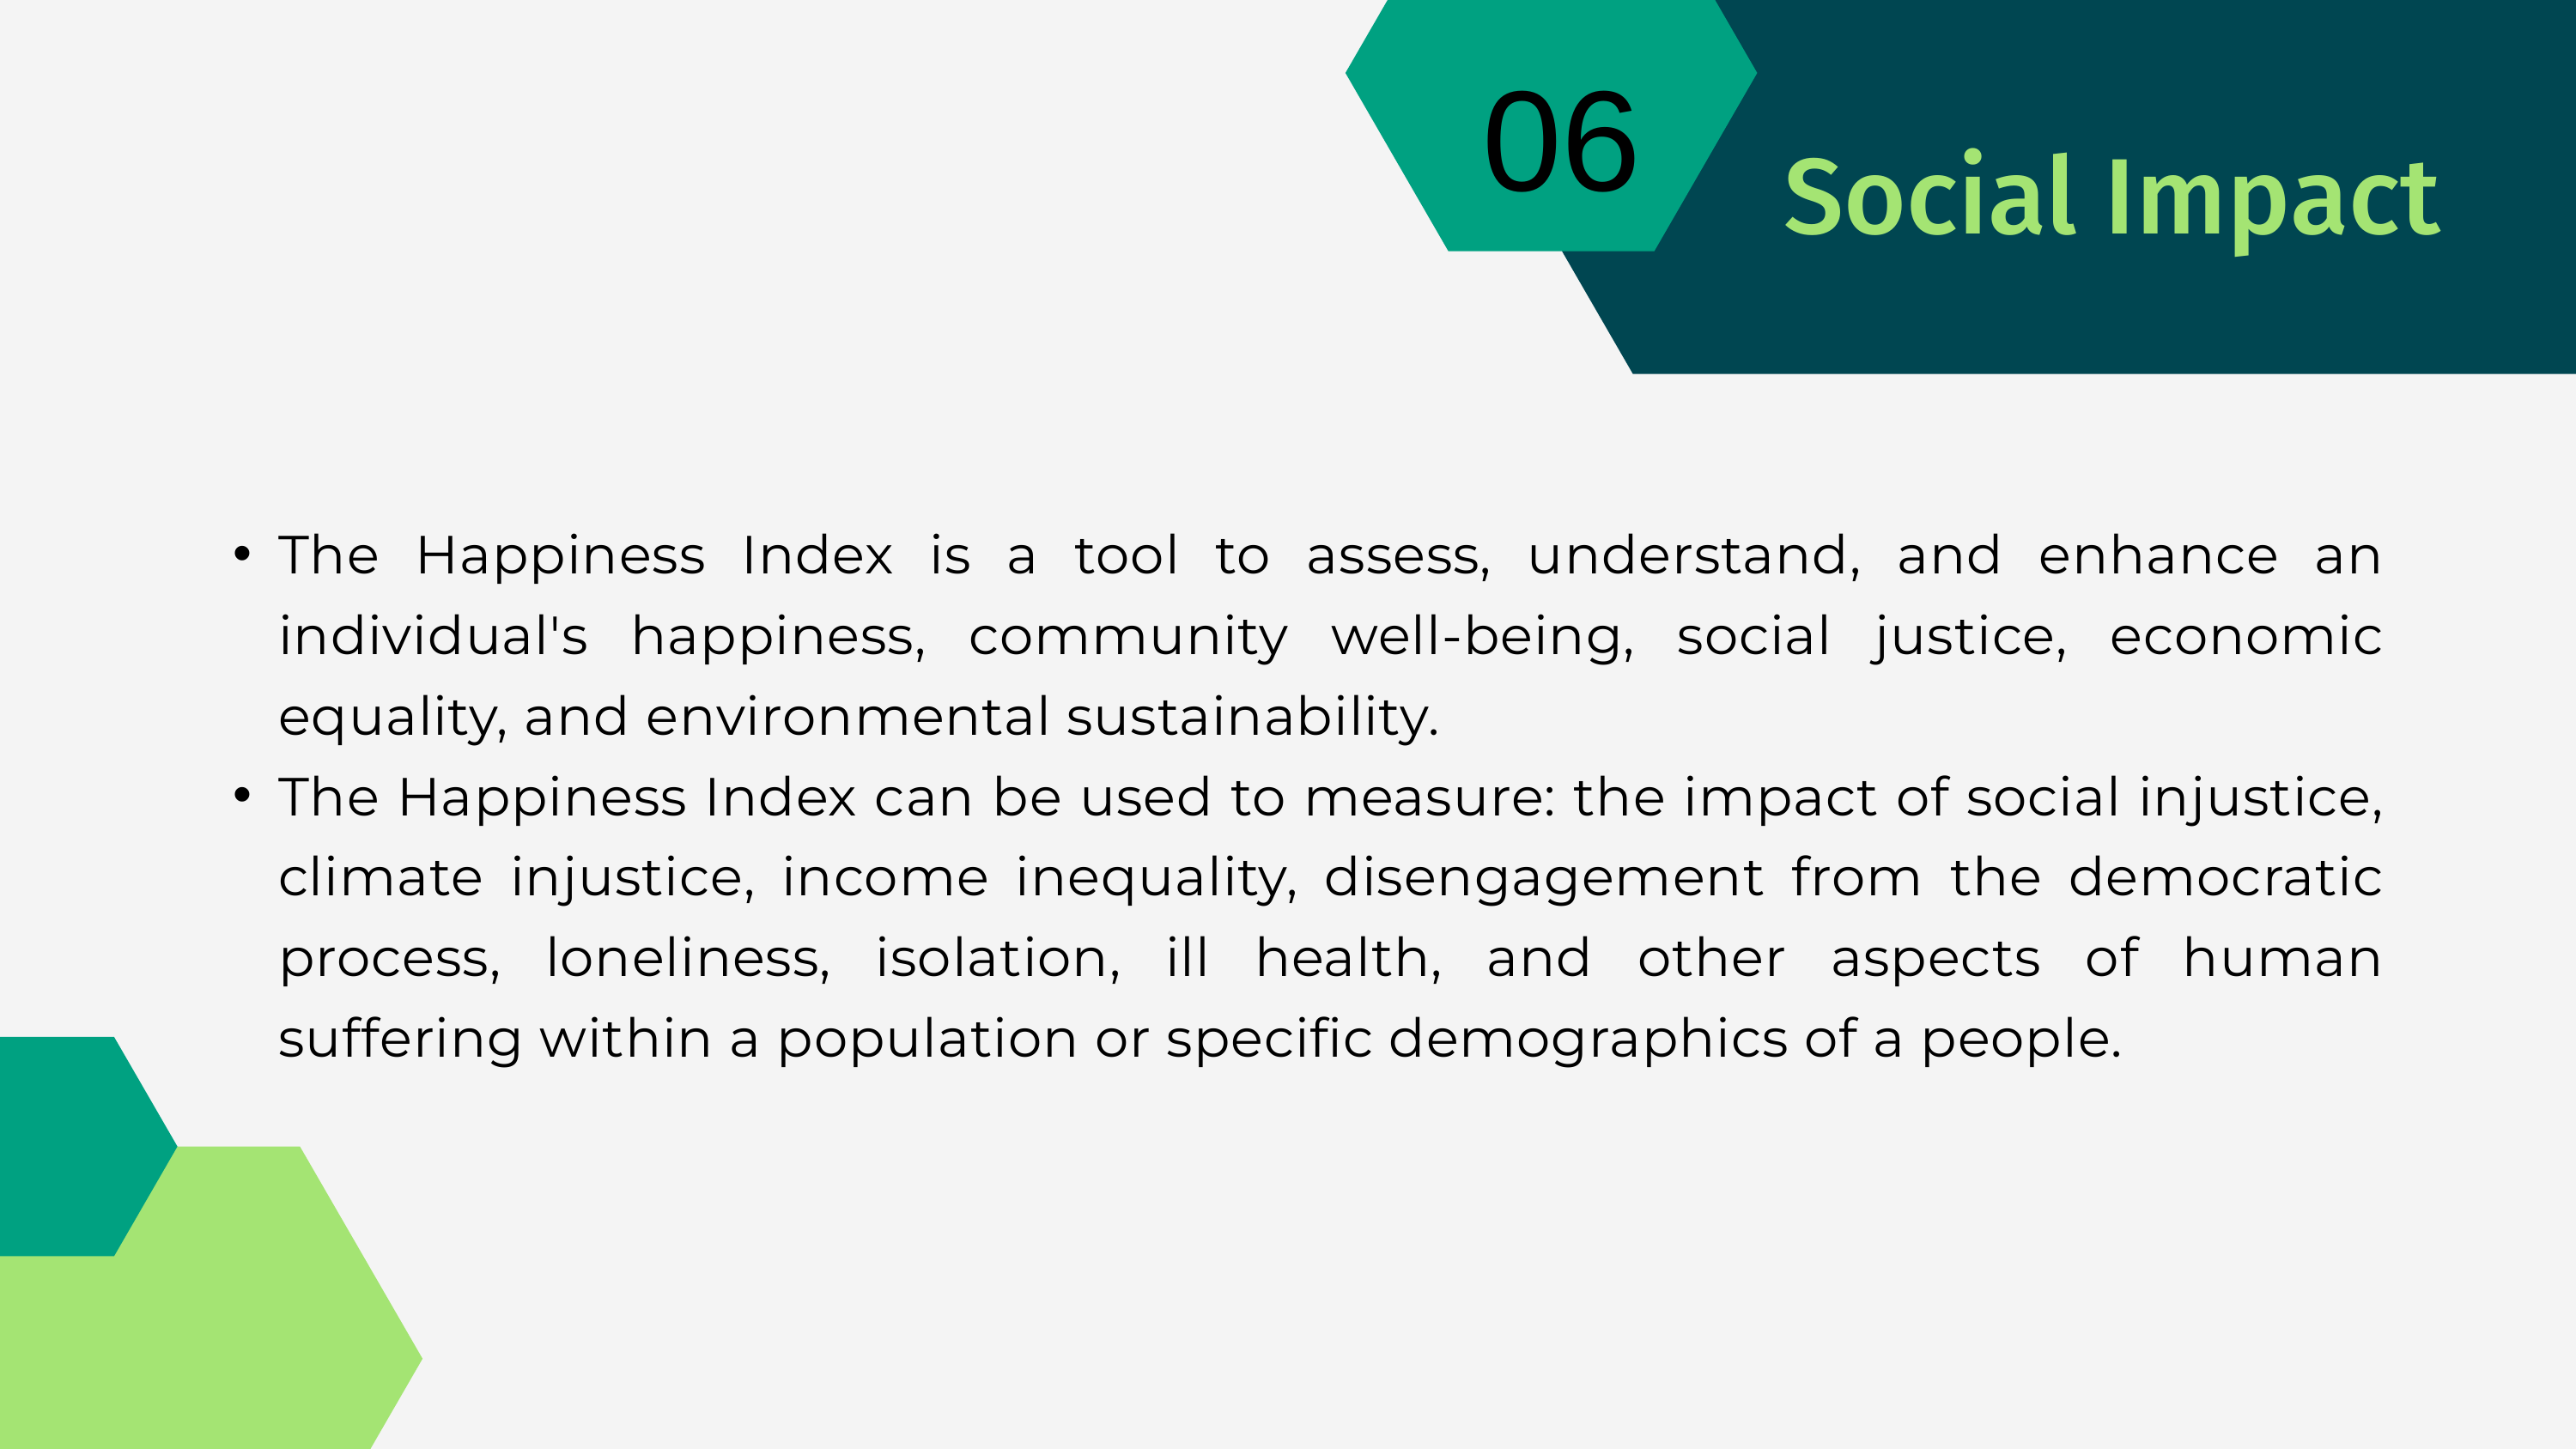

06
Social Impact
The Happiness Index is a tool to assess, understand, and enhance an individual's happiness, community well-being, social justice, economic equality, and environmental sustainability.
The Happiness Index can be used to measure: the impact of social injustice, climate injustice, income inequality, disengagement from the democratic process, loneliness, isolation, ill health, and other aspects of human suffering within a population or specific demographics of a people.